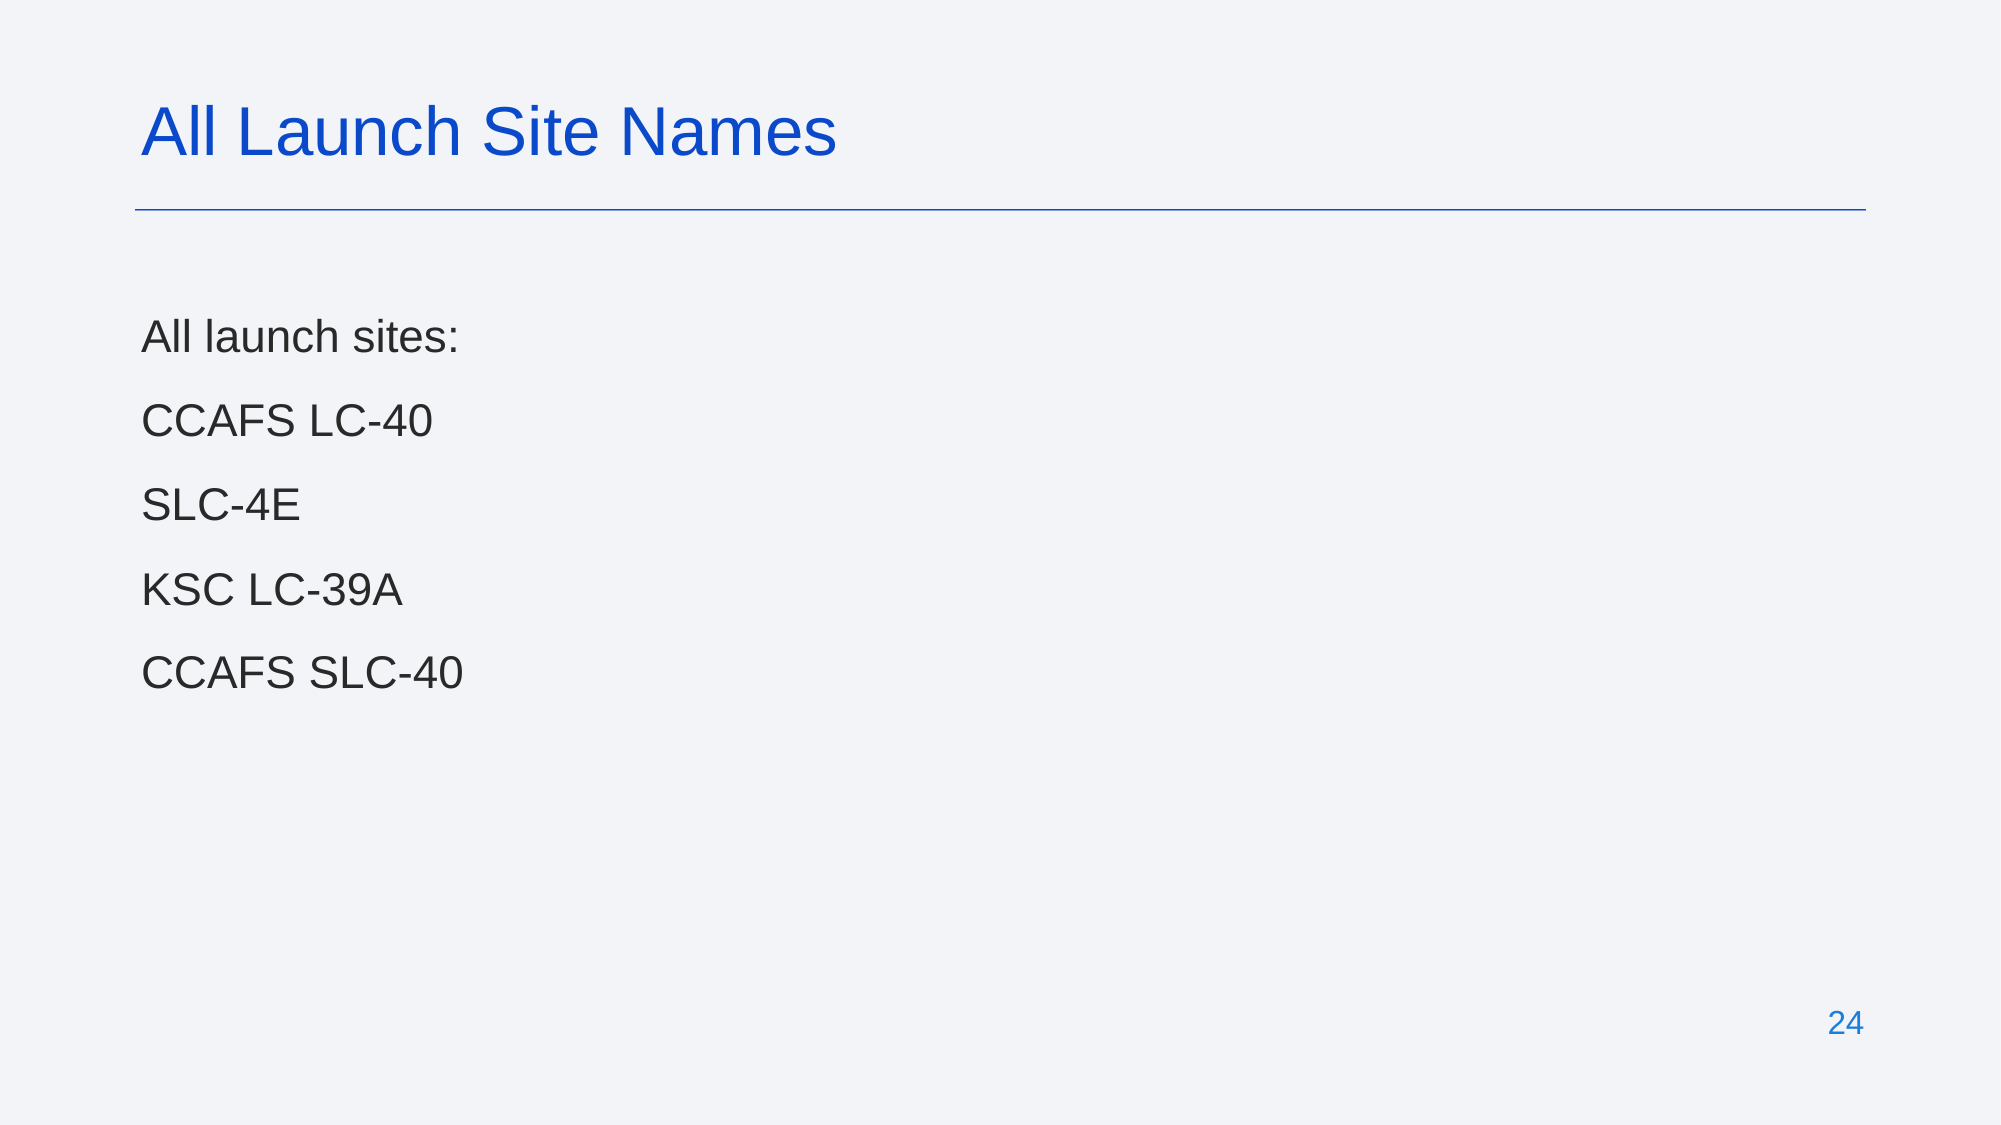

All Launch Site Names
All launch sites:
CCAFS LC-40
SLC-4E
KSC LC-39A
CCAFS SLC-40

24